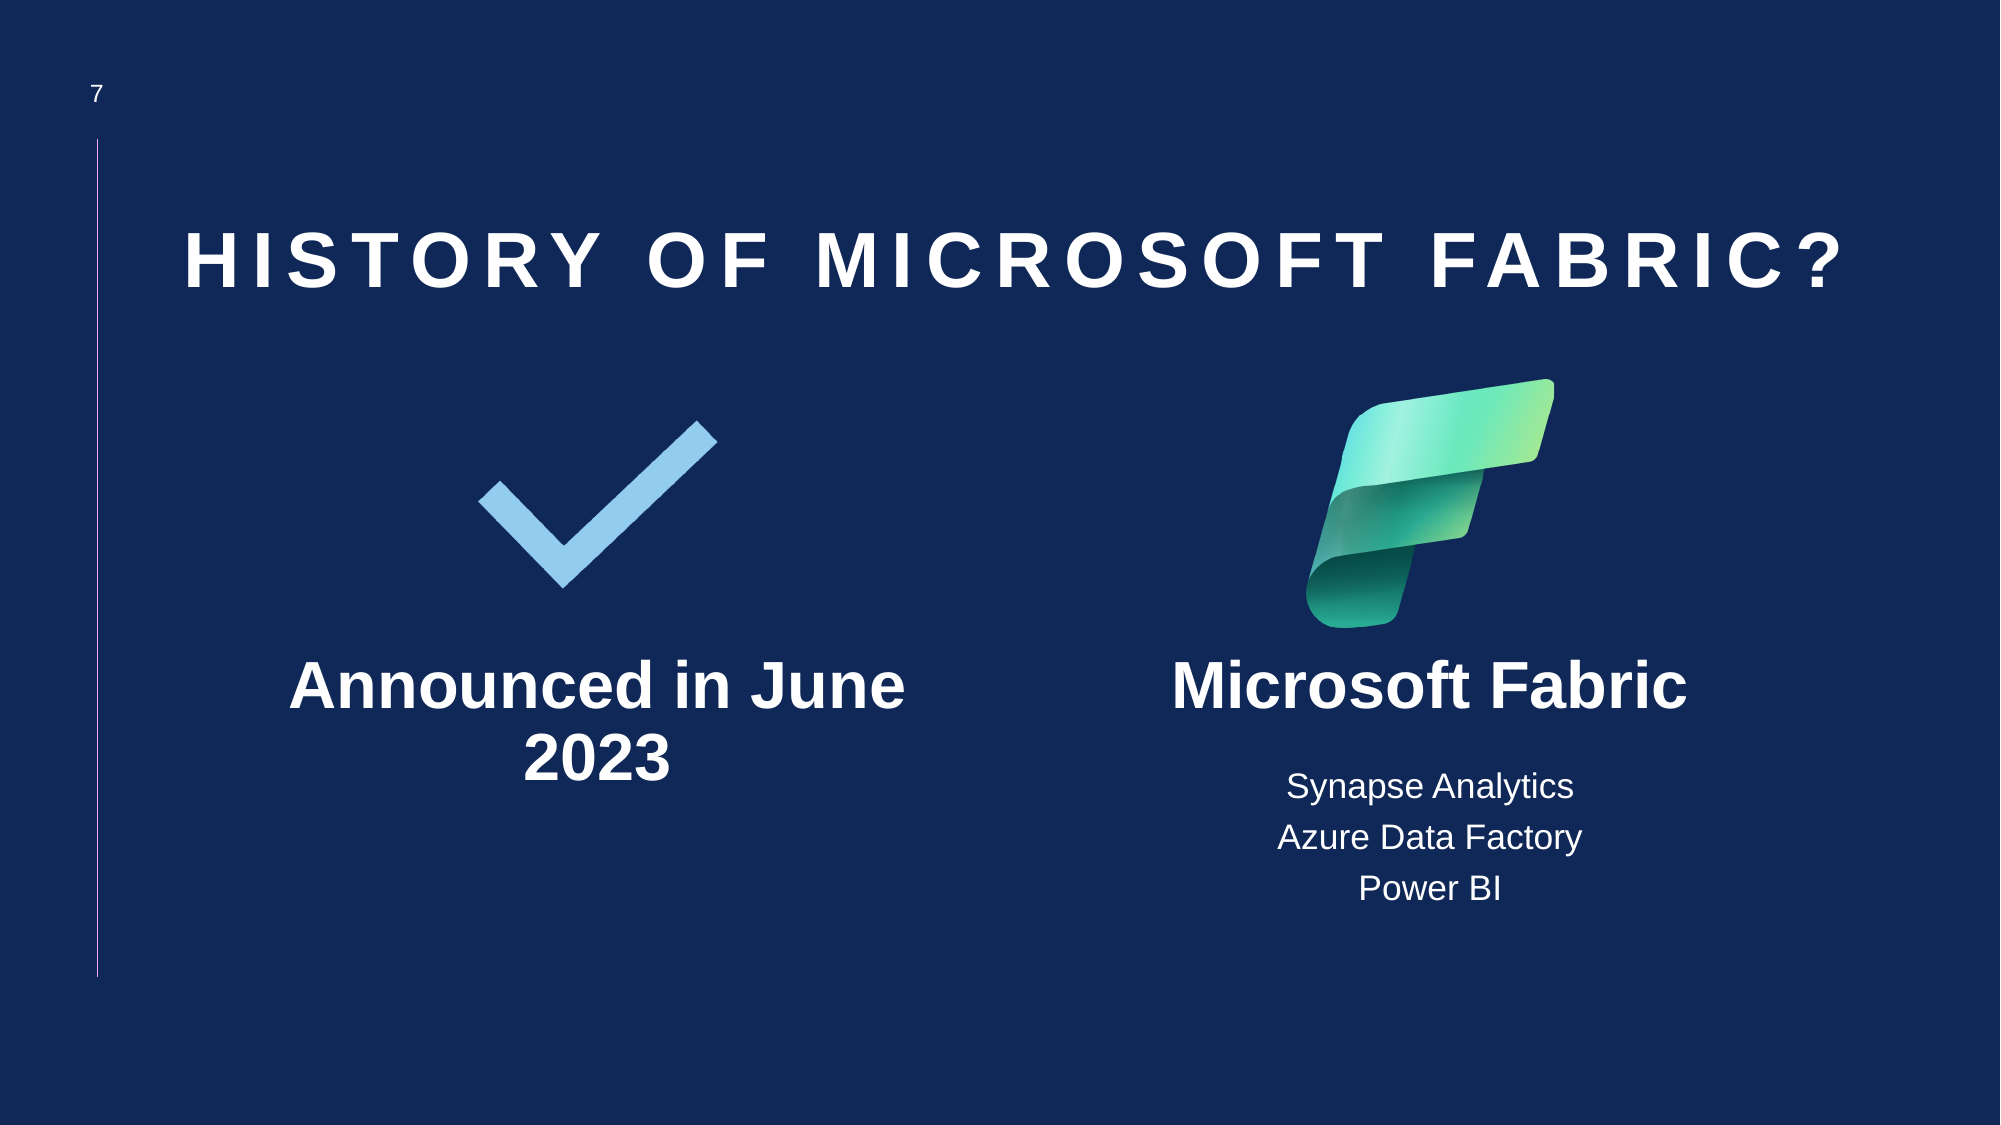

7
History Of Microsoft Fabric?
Announced in June 2023
Microsoft Fabric
Synapse Analytics
Azure Data Factory
Power BI